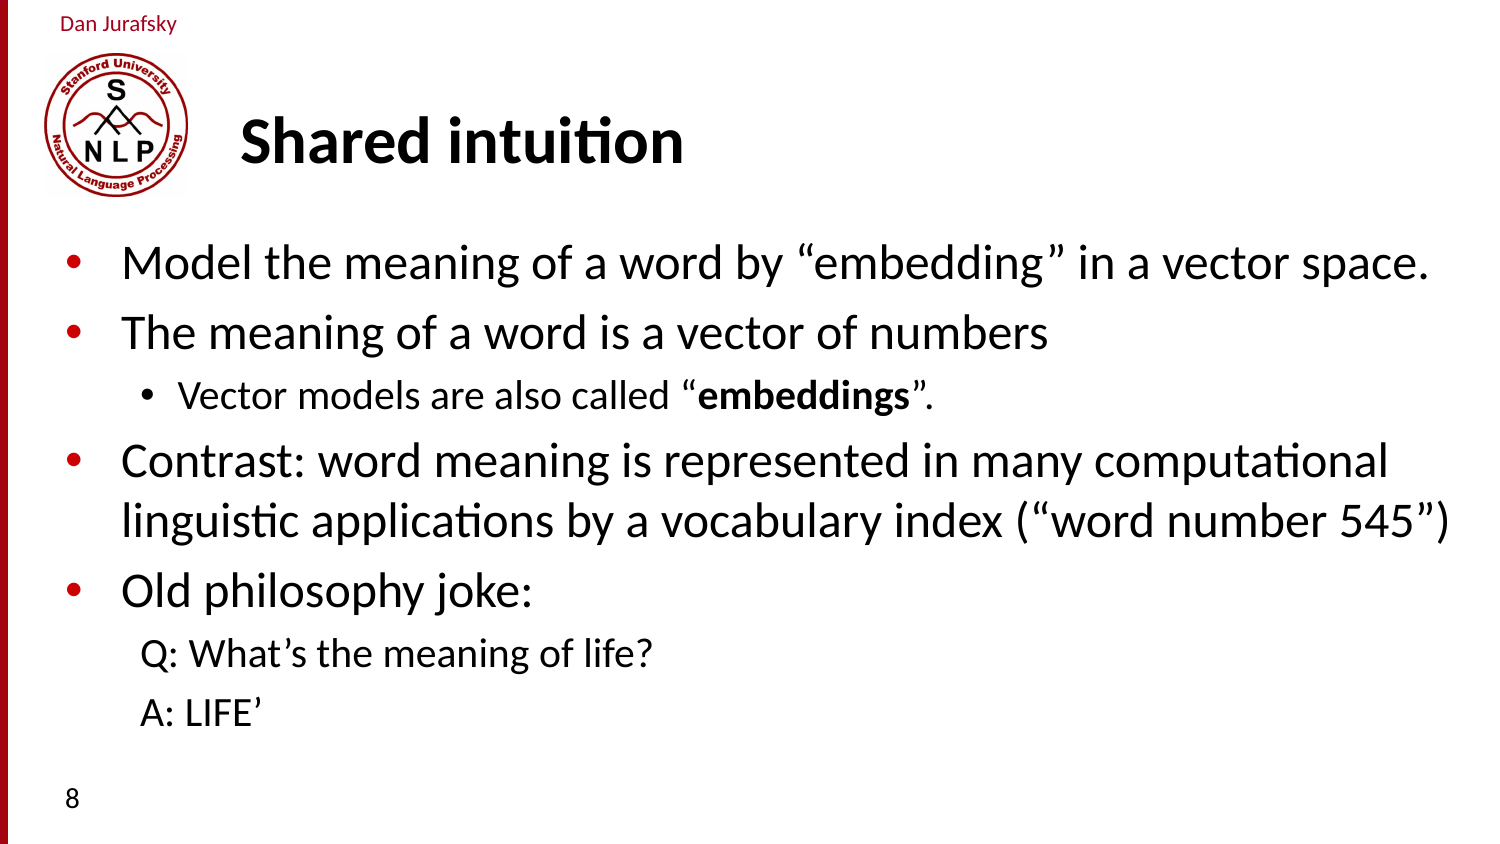

# Shared intuition
Model the meaning of a word by “embedding” in a vector space.
The meaning of a word is a vector of numbers
Vector models are also called “embeddings”.
Contrast: word meaning is represented in many computational linguistic applications by a vocabulary index (“word number 545”)
Old philosophy joke:
Q: What’s the meaning of life?
A: LIFE’
8